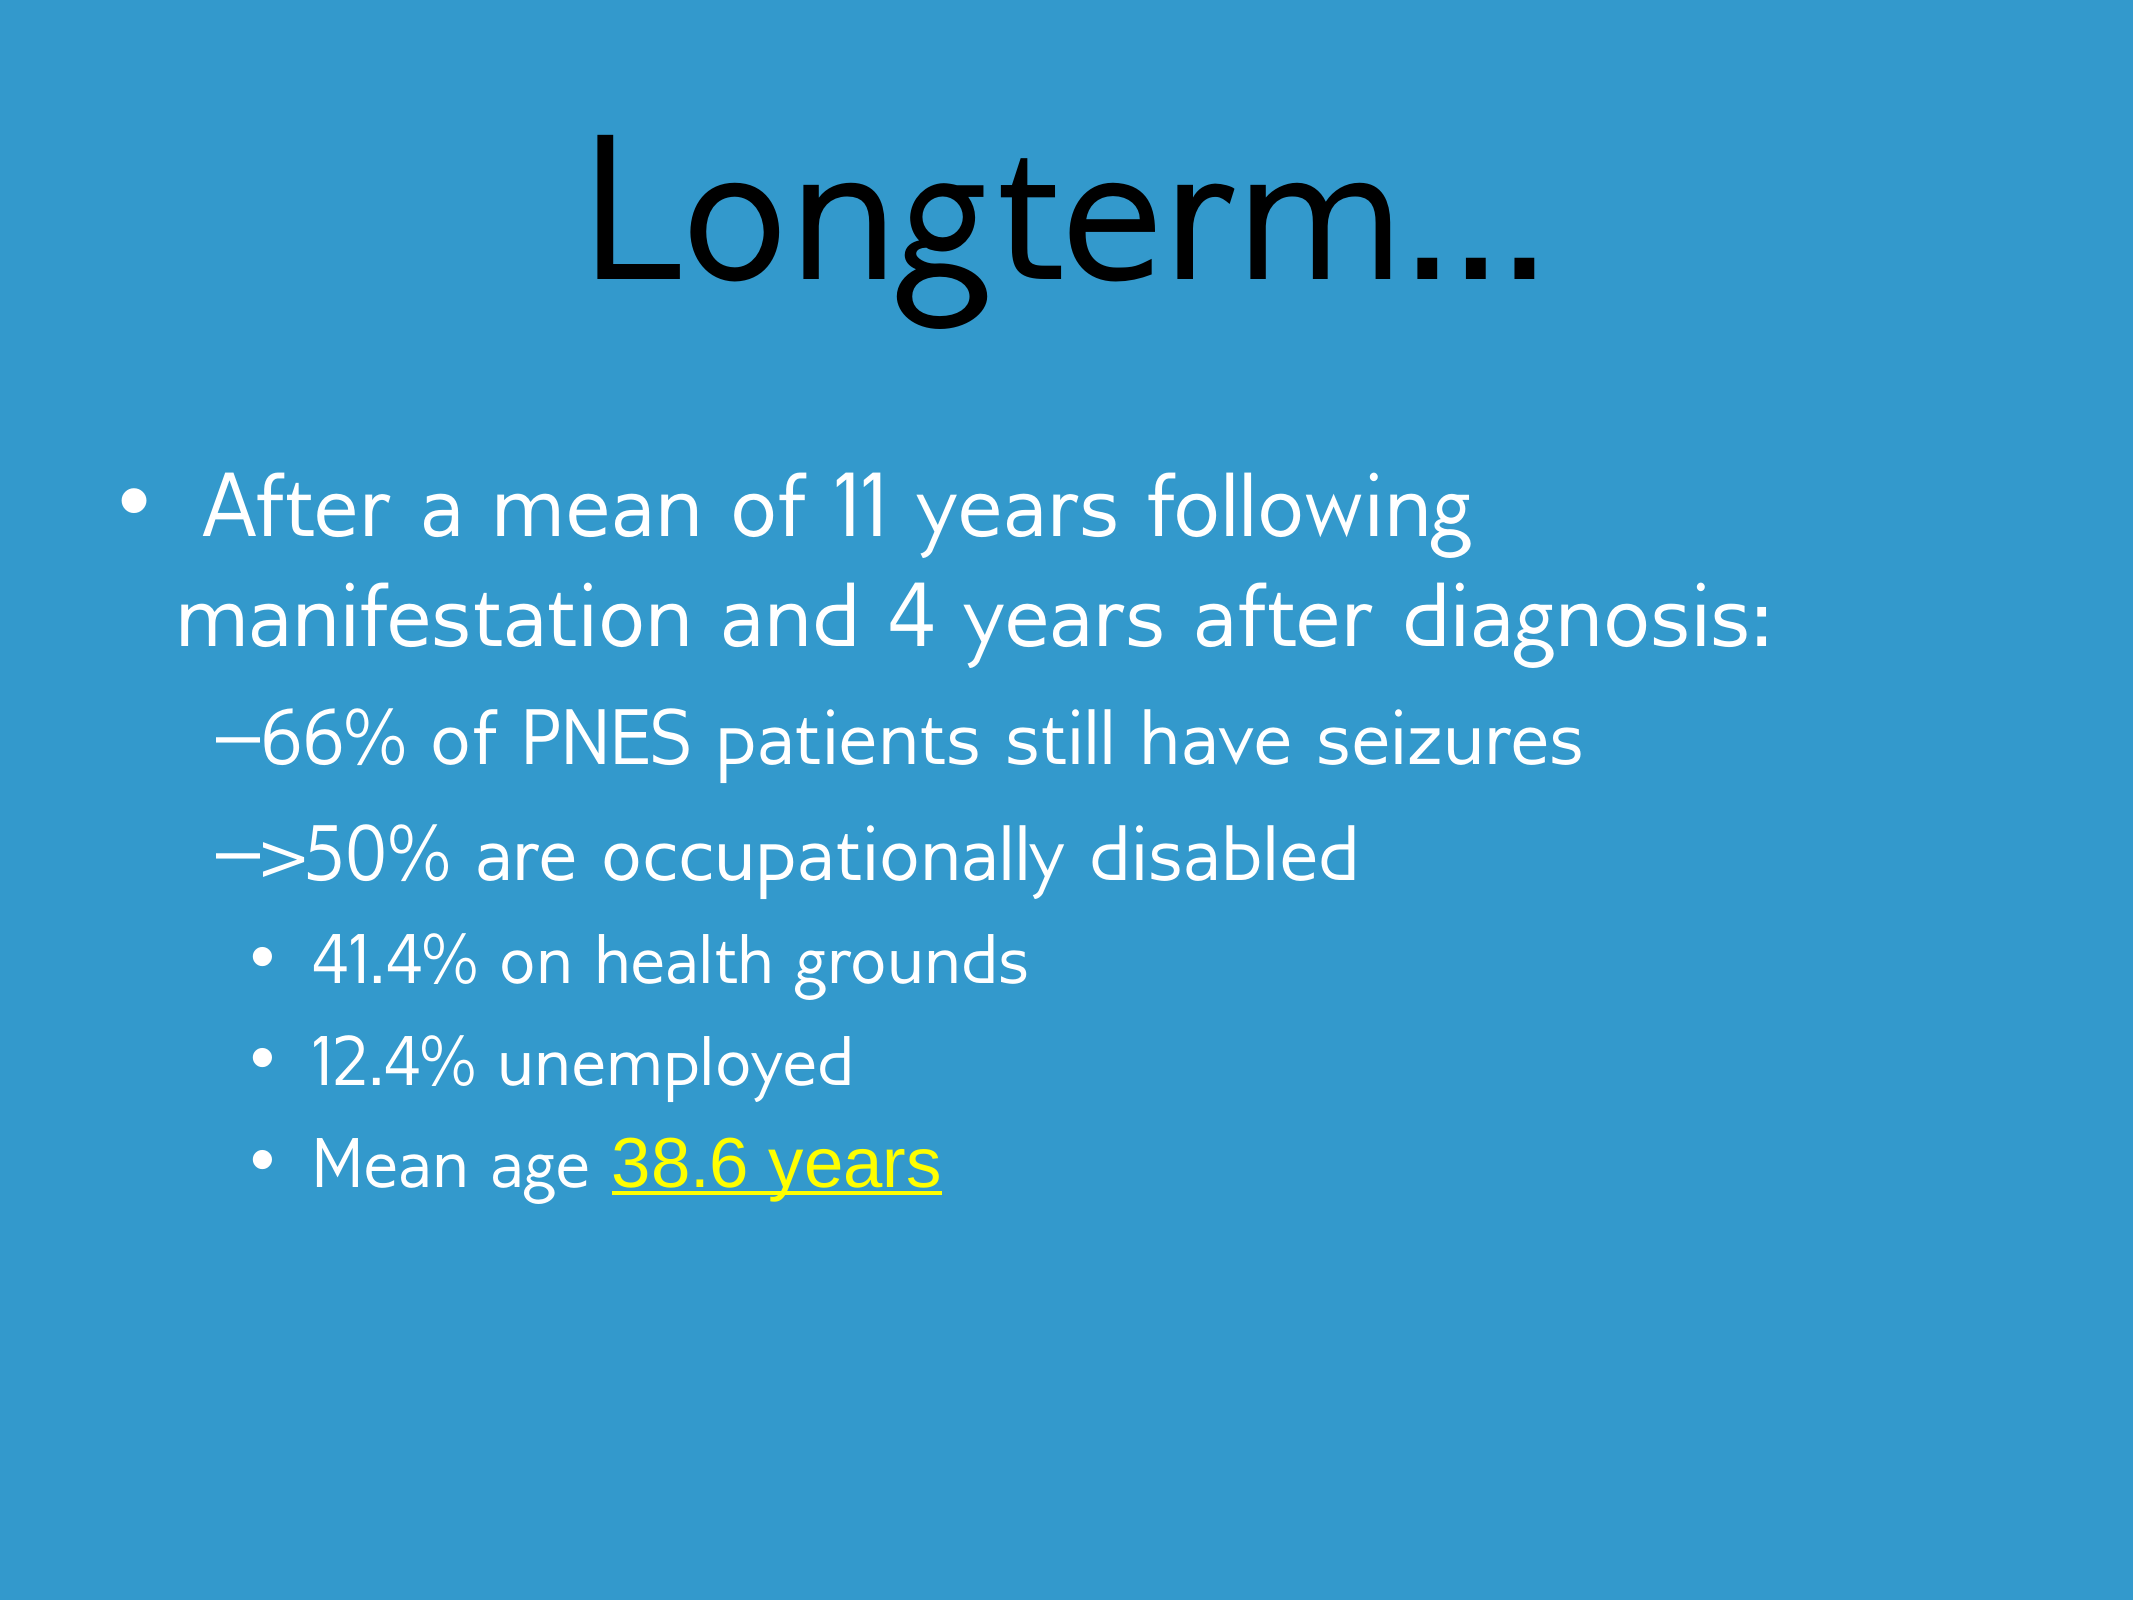

# Longterm…
 After a mean of 11 years following manifestation and 4 years after diagnosis:
66% of PNES patients still have seizures
>50% are occupationally disabled
41.4% on health grounds
12.4% unemployed
Mean age 38.6 years